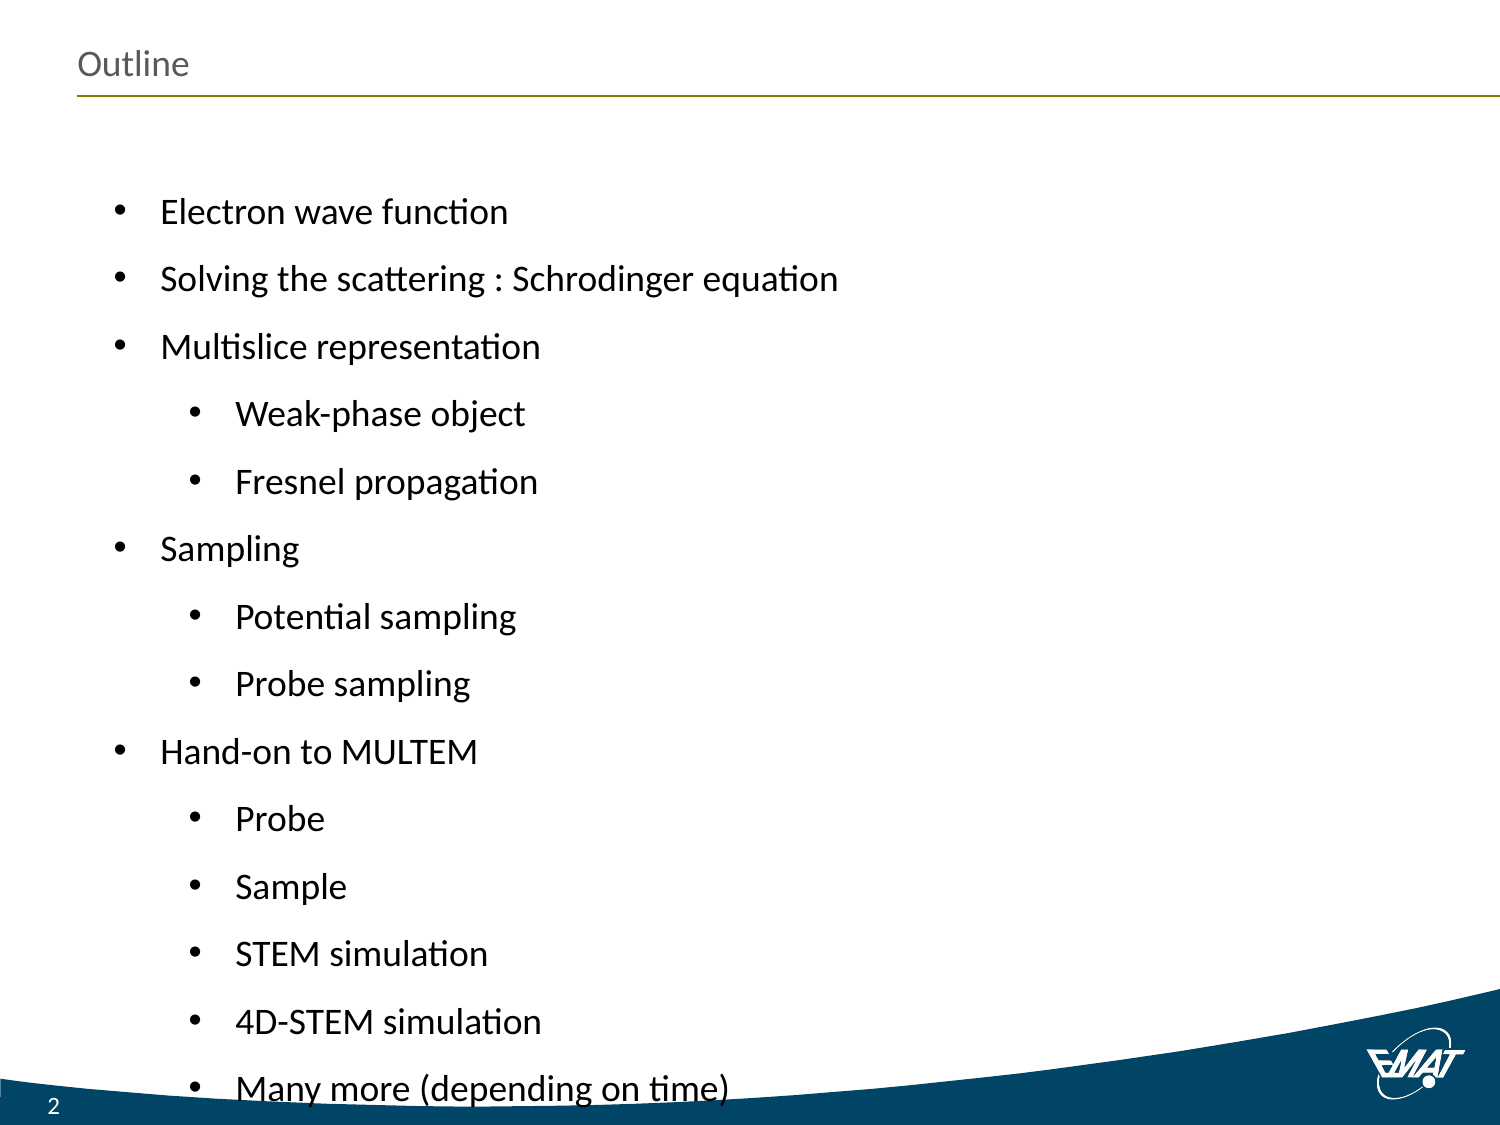

Outline
Electron wave function
Solving the scattering : Schrodinger equation
Multislice representation
Weak-phase object
Fresnel propagation
Sampling
Potential sampling
Probe sampling
Hand-on to MULTEM
Probe
Sample
STEM simulation
4D-STEM simulation
Many more (depending on time)
2